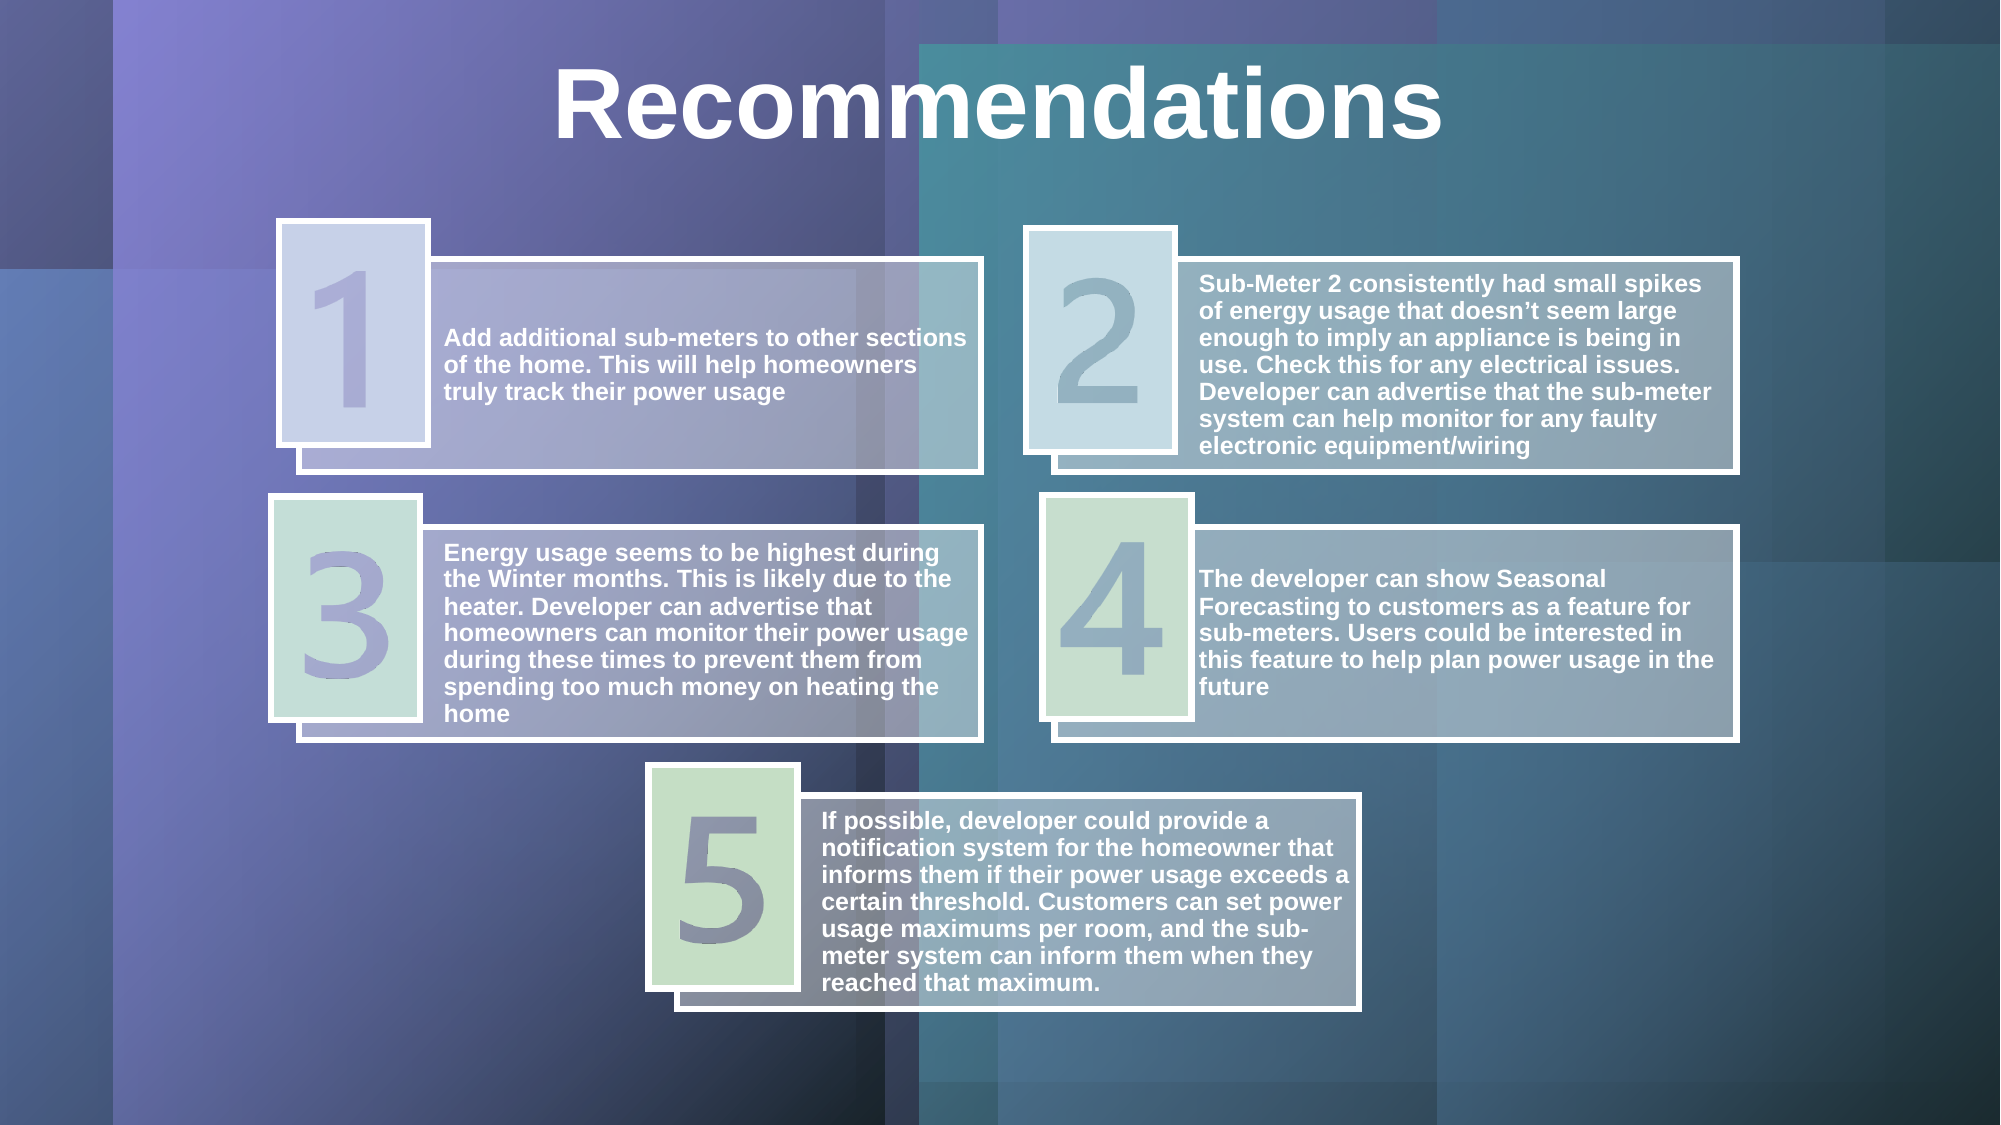

# Recommendations
Add additional sub-meters to other sections of the home. This will help homeowners truly track their power usage
Sub-Meter 2 consistently had small spikes of energy usage that doesn’t seem large enough to imply an appliance is being in use. Check this for any electrical issues. Developer can advertise that the sub-meter system can help monitor for any faulty electronic equipment/wiring
Energy usage seems to be highest during the Winter months. This is likely due to the heater. Developer can advertise that homeowners can monitor their power usage during these times to prevent them from spending too much money on heating the home
The developer can show Seasonal Forecasting to customers as a feature for sub-meters. Users could be interested in this feature to help plan power usage in the future
If possible, developer could provide a notification system for the homeowner that informs them if their power usage exceeds a certain threshold. Customers can set power usage maximums per room, and the sub-meter system can inform them when they reached that maximum.